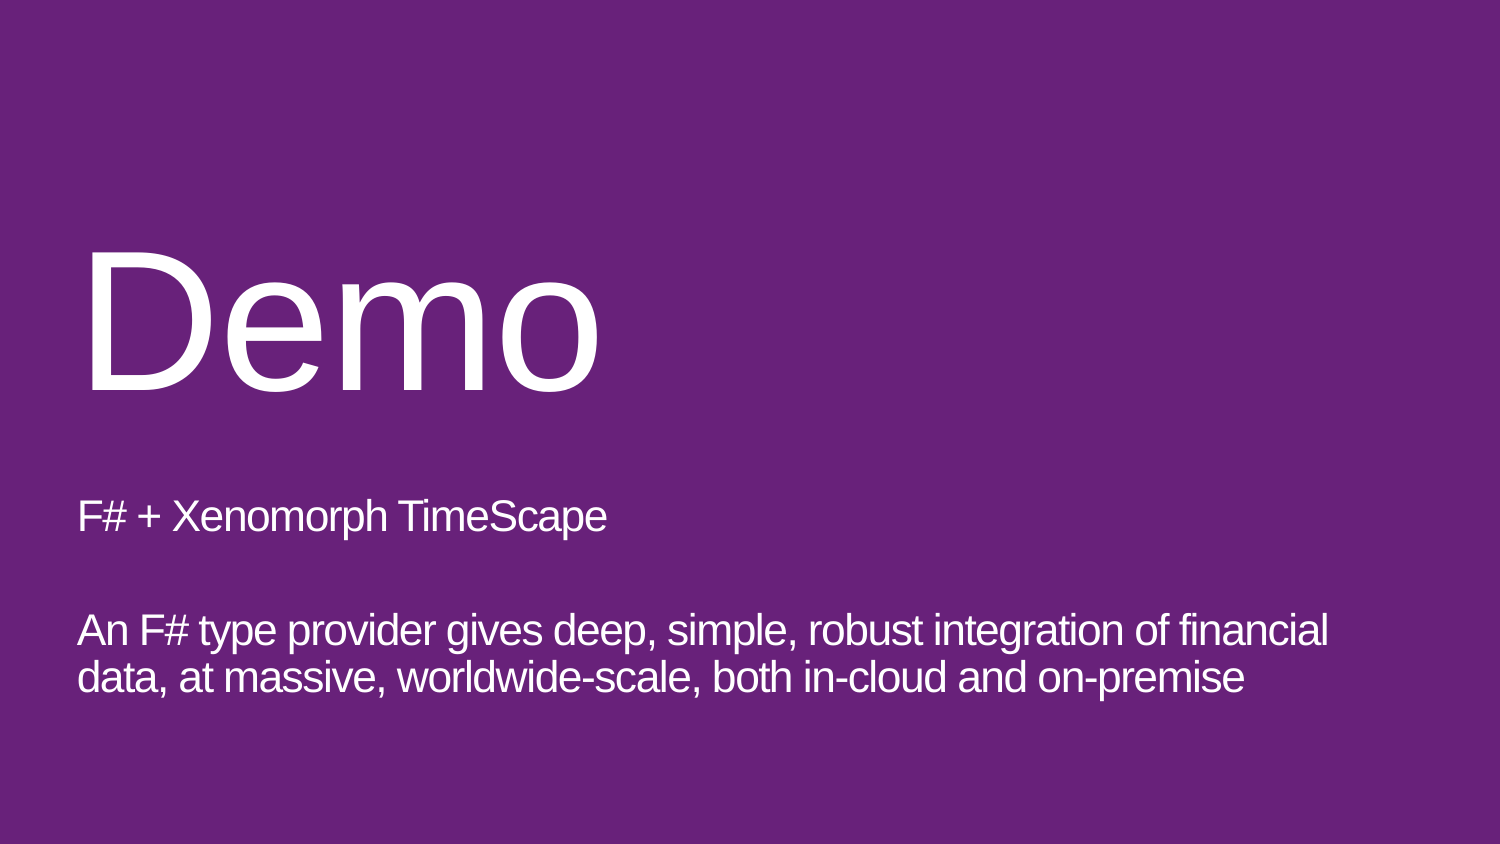

Demo
F# + Xenomorph TimeScape

An F# type provider gives deep, simple, robust integration of financial data, at massive, worldwide-scale, both in-cloud and on-premise